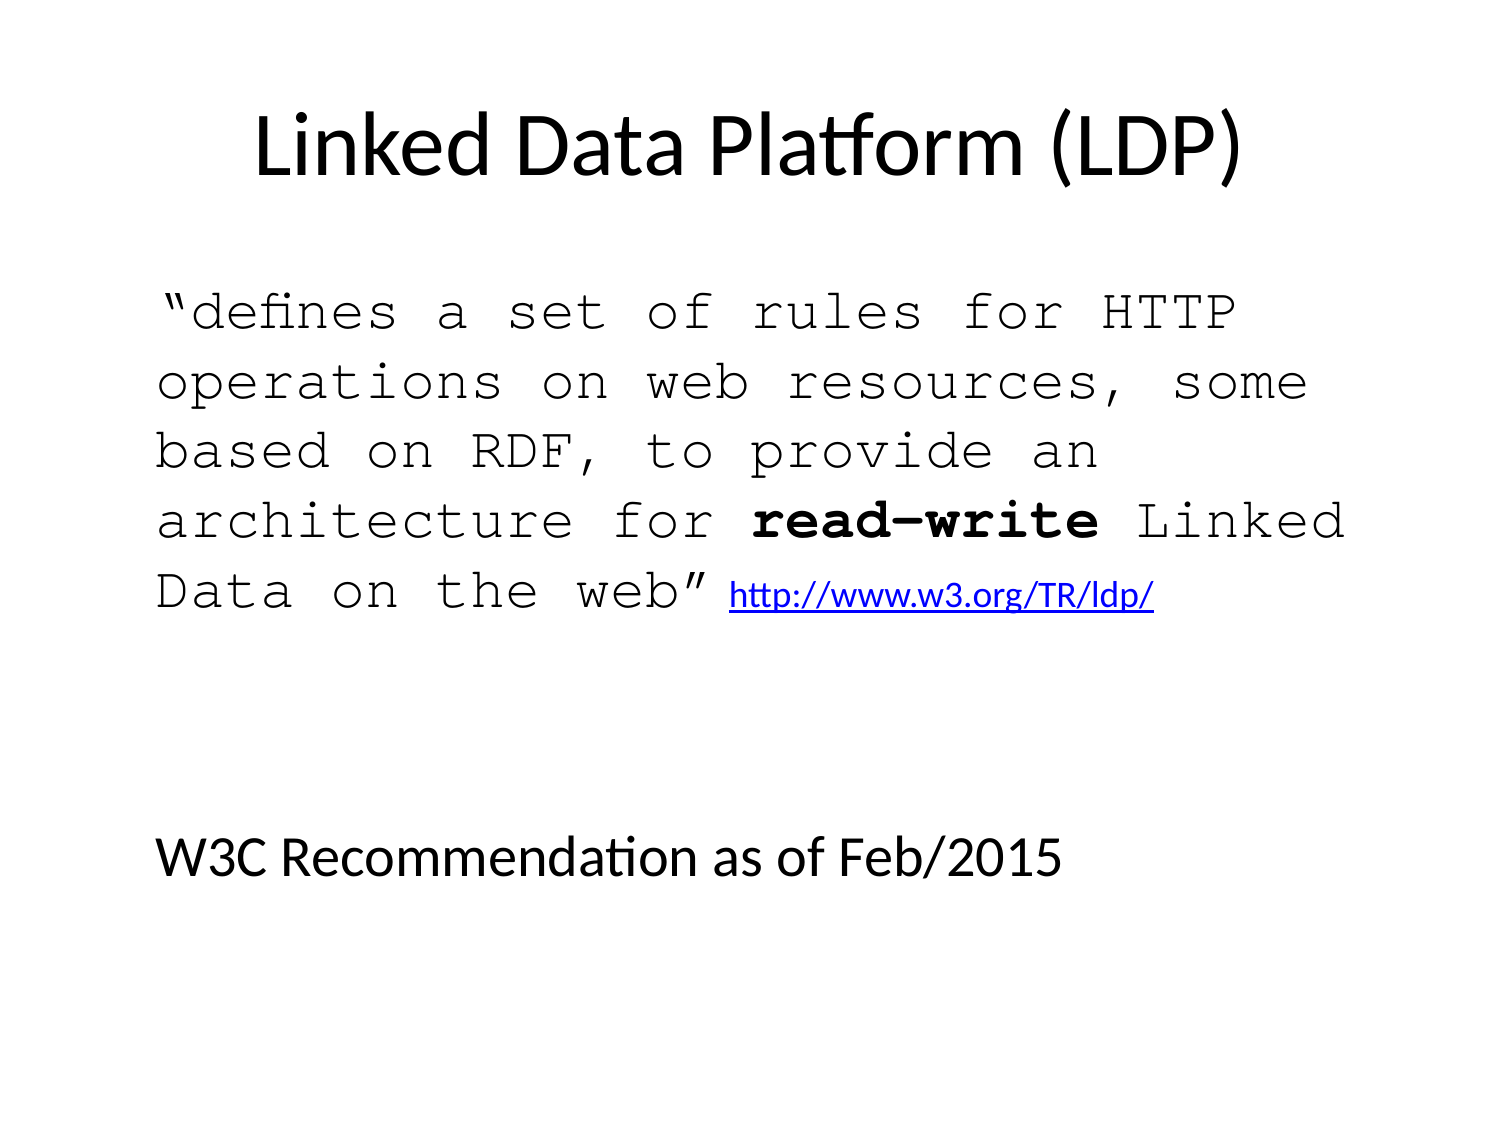

# Linked Data Platform (LDP)
“defines a set of rules for HTTP operations on web resources, some based on RDF, to provide an architecture for read-write Linked Data on the web” http://www.w3.org/TR/ldp/

W3C Recommendation as of Feb/2015